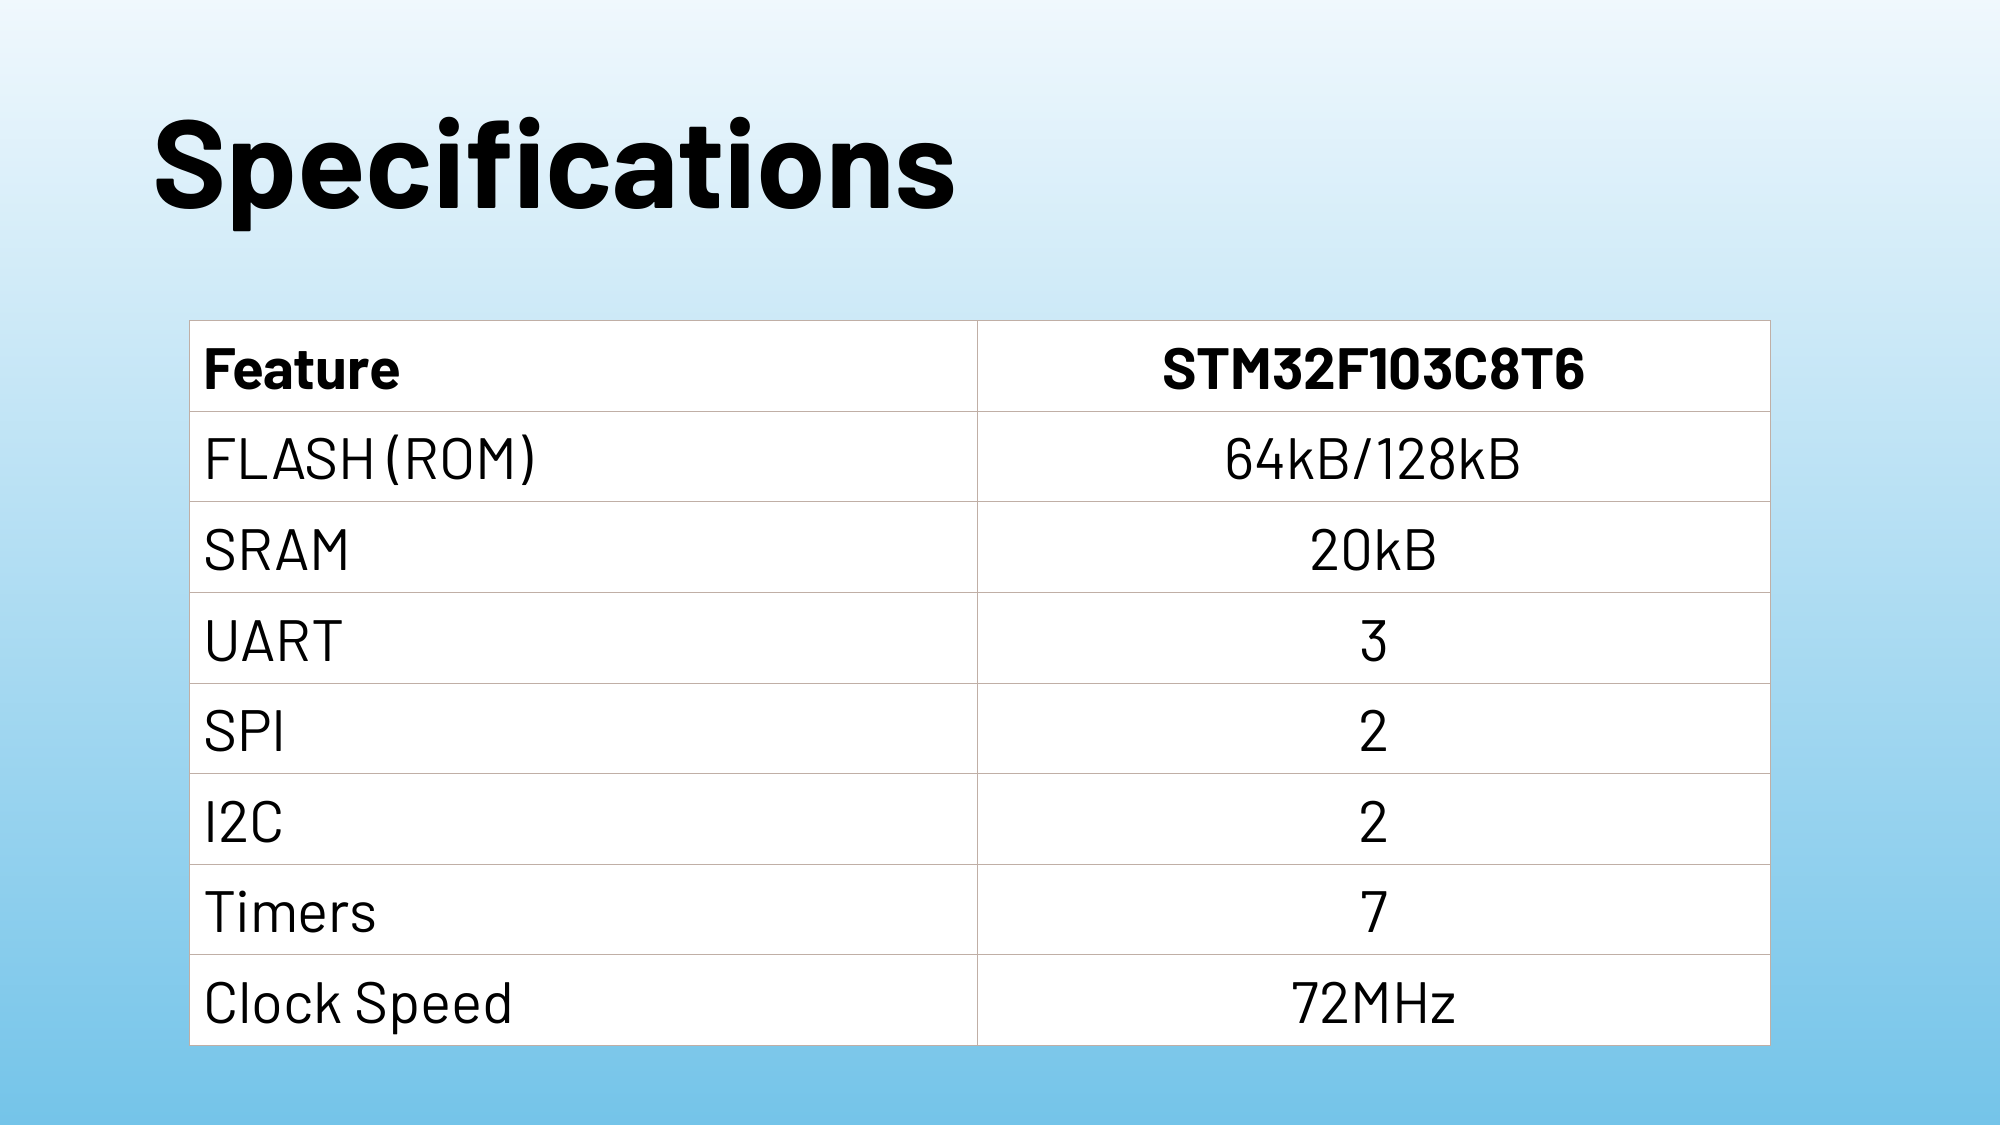

# Specifications
| Feature | STM32F103C8T6 |
| --- | --- |
| FLASH (ROM) | 64kB/128kB |
| SRAM | 20kB |
| UART | 3 |
| SPI | 2 |
| I2C | 2 |
| Timers | 7 |
| Clock Speed | 72MHz |